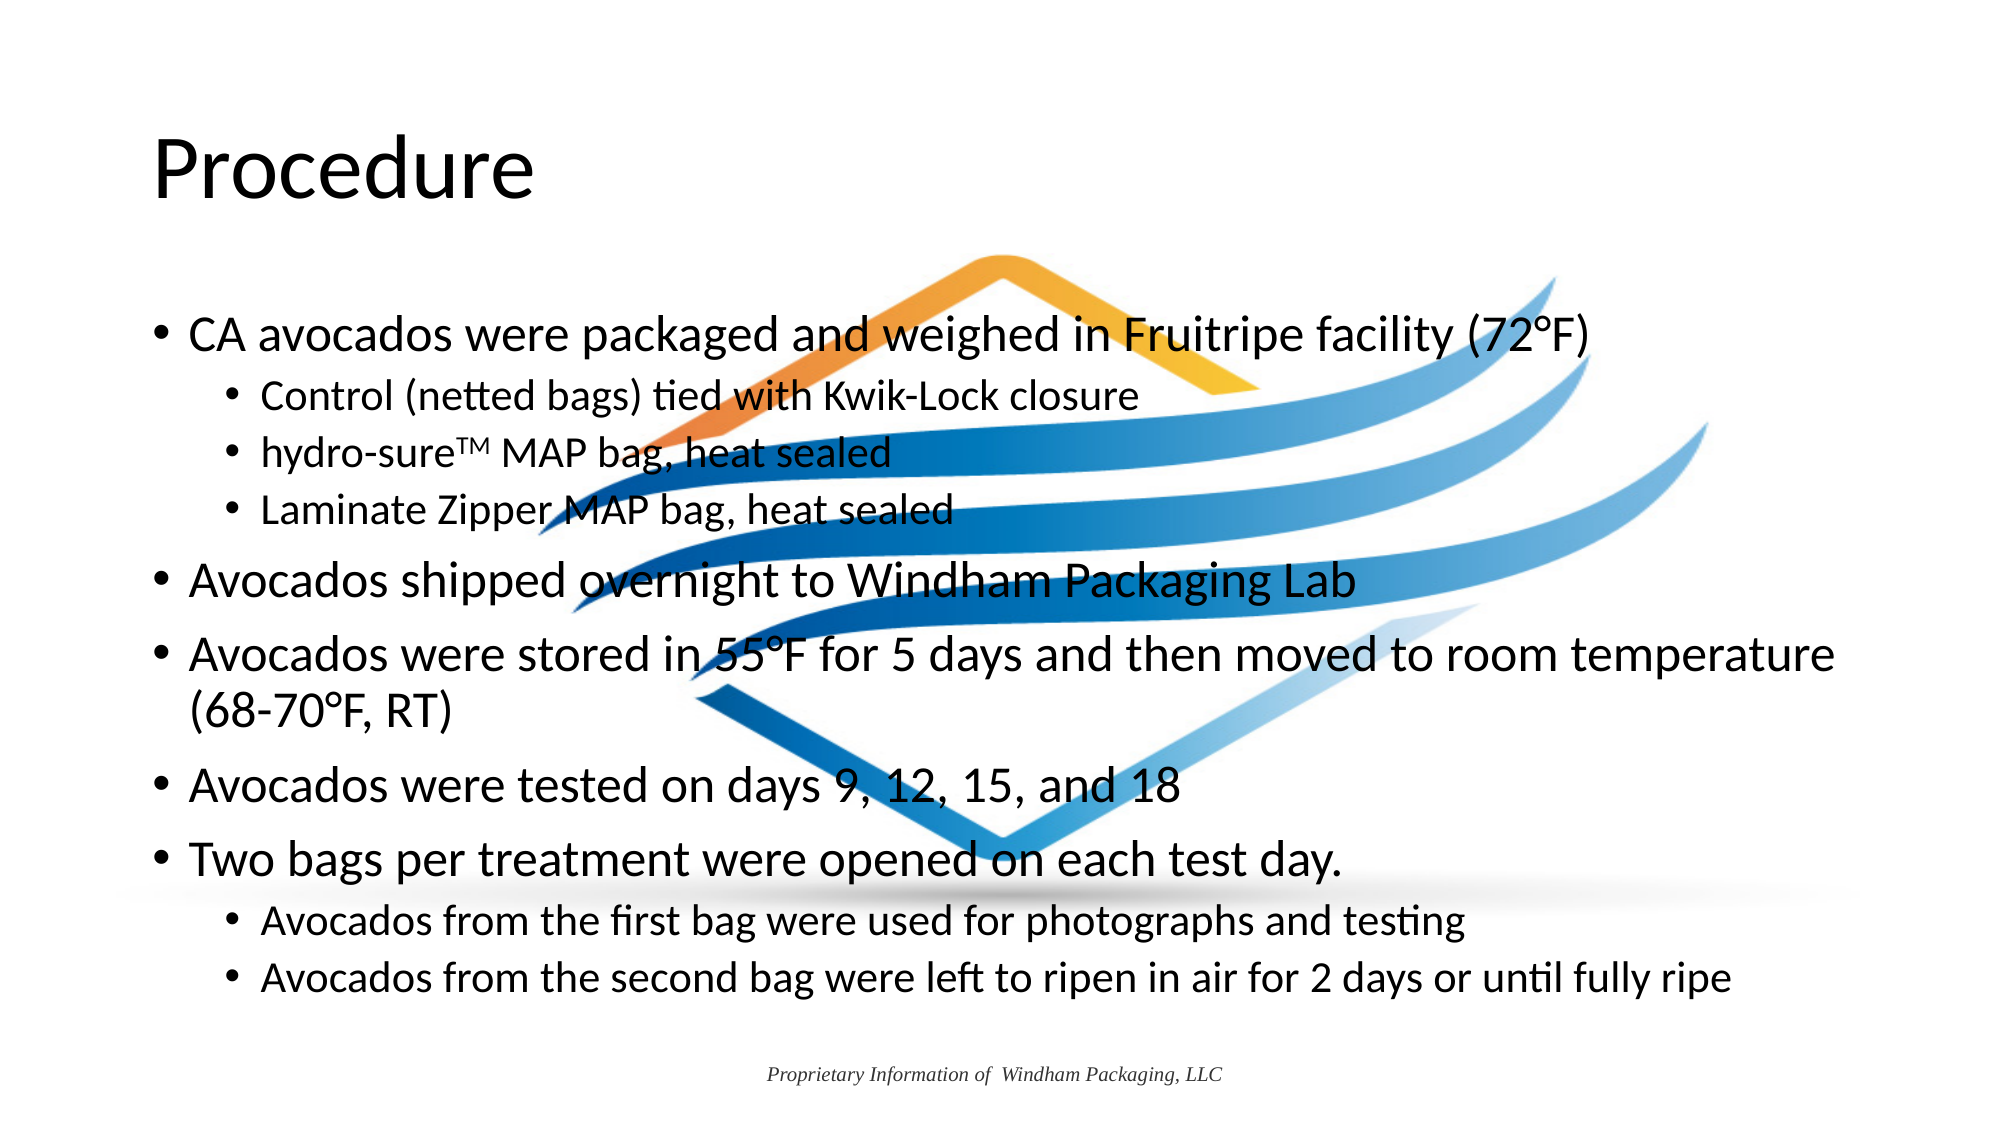

# Procedure
CA avocados were packaged and weighed in Fruitripe facility (72°F)
Control (netted bags) tied with Kwik-Lock closure
hydro-sureTM MAP bag, heat sealed
Laminate Zipper MAP bag, heat sealed
Avocados shipped overnight to Windham Packaging Lab
Avocados were stored in 55°F for 5 days and then moved to room temperature (68-70°F, RT)
Avocados were tested on days 9, 12, 15, and 18
Two bags per treatment were opened on each test day.
Avocados from the first bag were used for photographs and testing
Avocados from the second bag were left to ripen in air for 2 days or until fully ripe

Proprietary Information of  Windham Packaging, LLC